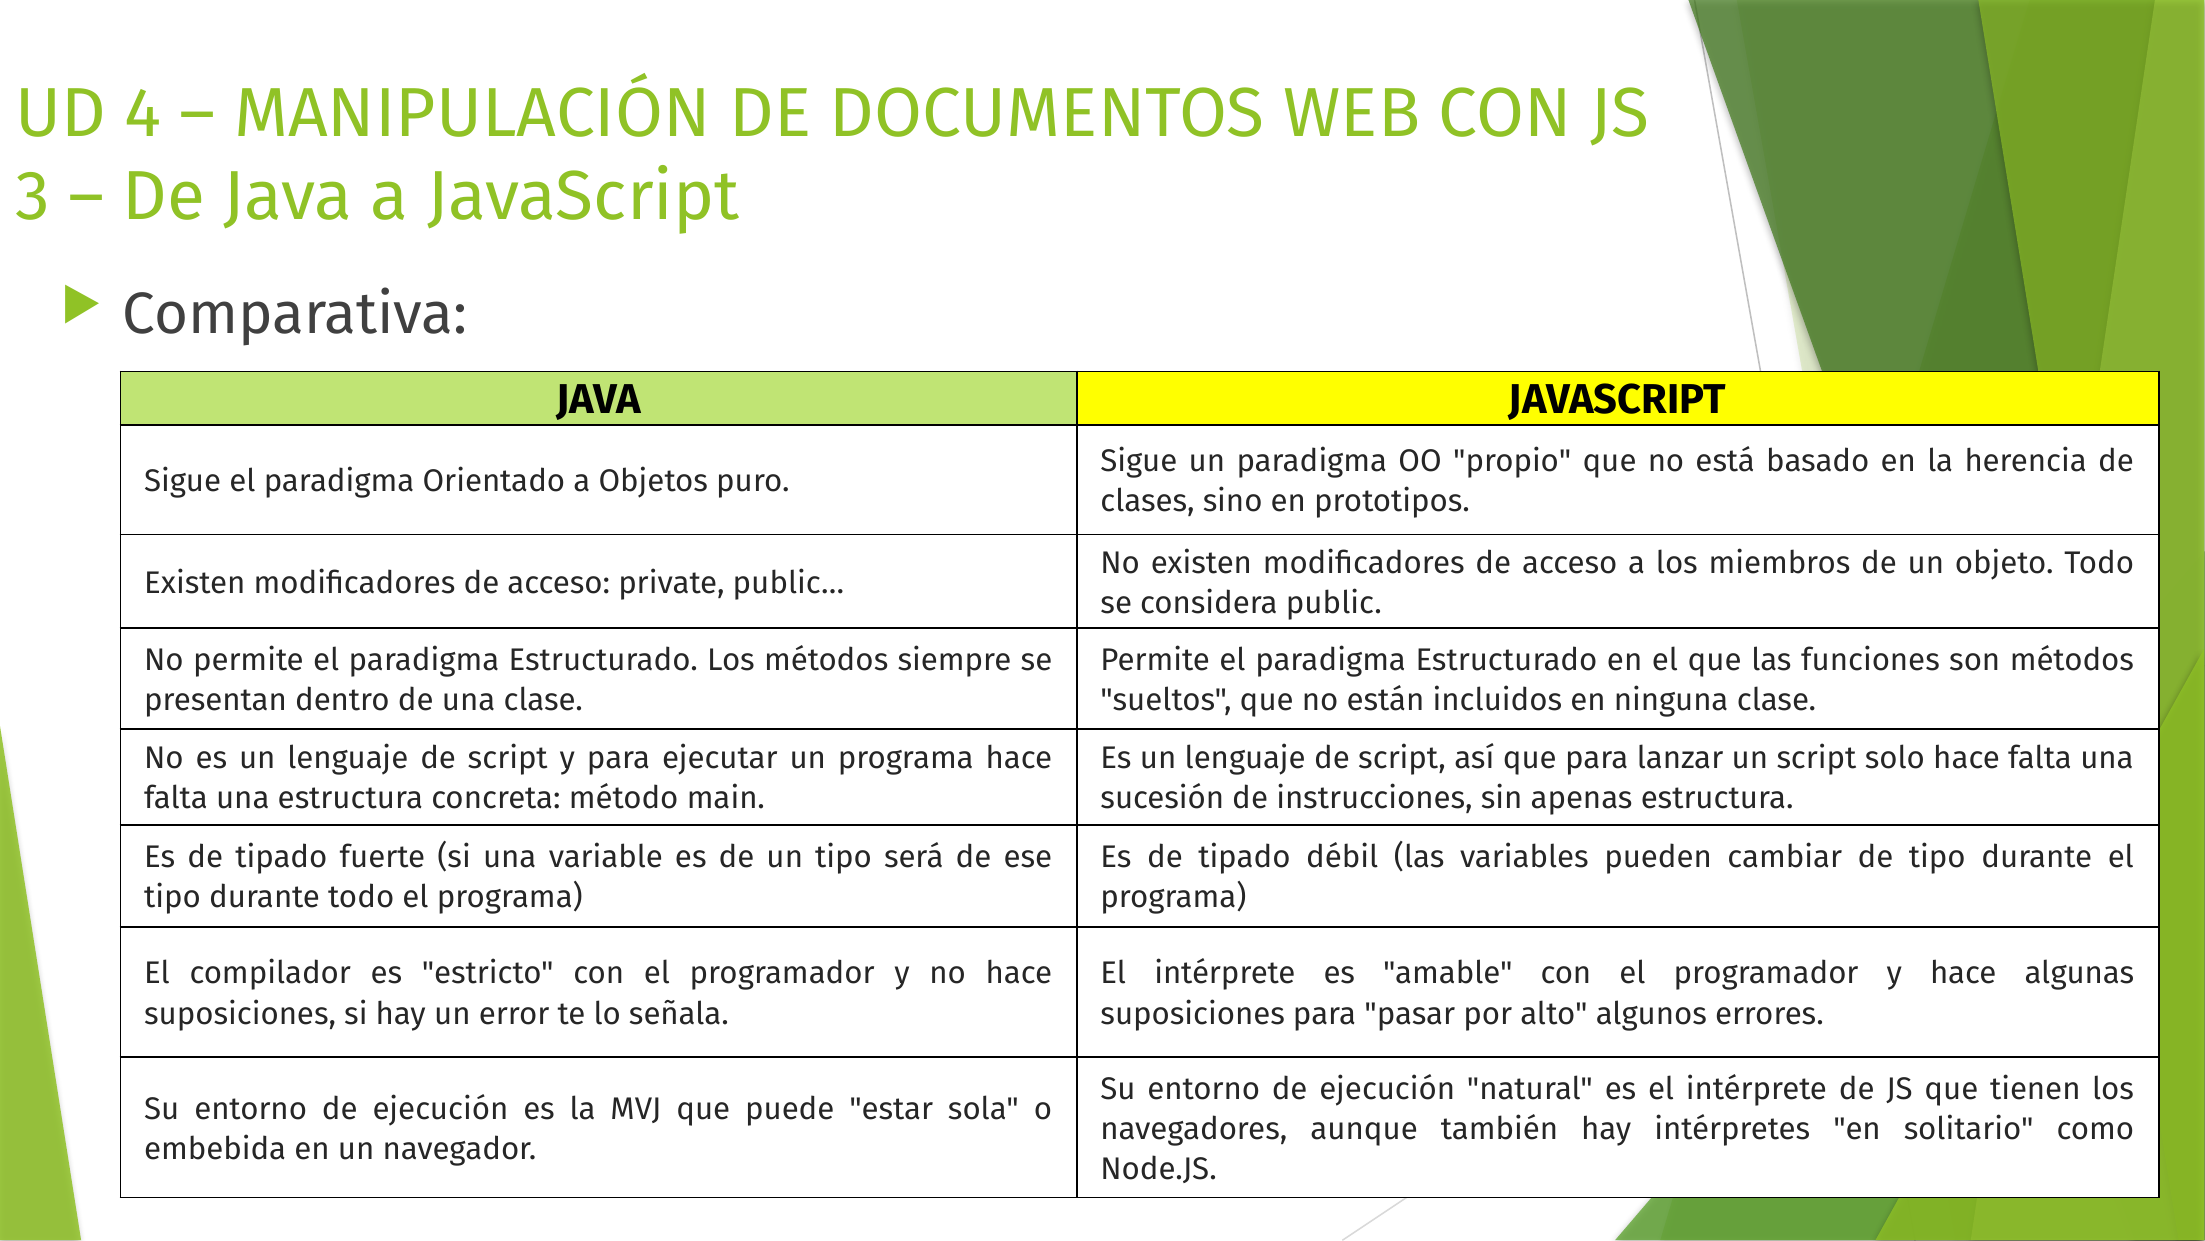

UD 4 – MANIPULACIÓN DE DOCUMENTOS WEB CON JS
3 – De Java a JavaScript
Comparativa:

| JAVA | JAVASCRIPT |
| --- | --- |
| Sigue el paradigma Orientado a Objetos puro. | Sigue un paradigma OO "propio" que no está basado en la herencia de clases, sino en prototipos. |
| Existen modificadores de acceso: private, public… | No existen modificadores de acceso a los miembros de un objeto. Todo se considera public. |
| No permite el paradigma Estructurado. Los métodos siempre se presentan dentro de una clase. | Permite el paradigma Estructurado en el que las funciones son métodos "sueltos", que no están incluidos en ninguna clase. |
| No es un lenguaje de script y para ejecutar un programa hace falta una estructura concreta: método main. | Es un lenguaje de script, así que para lanzar un script solo hace falta una sucesión de instrucciones, sin apenas estructura. |
| Es de tipado fuerte (si una variable es de un tipo será de ese tipo durante todo el programa) | Es de tipado débil (las variables pueden cambiar de tipo durante el programa) |
| El compilador es "estricto" con el programador y no hace suposiciones, si hay un error te lo señala. | El intérprete es "amable" con el programador y hace algunas suposiciones para "pasar por alto" algunos errores. |
| Su entorno de ejecución es la MVJ que puede "estar sola" o embebida en un navegador. | Su entorno de ejecución "natural" es el intérprete de JS que tienen los navegadores, aunque también hay intérpretes "en solitario" como Node.JS. |
11